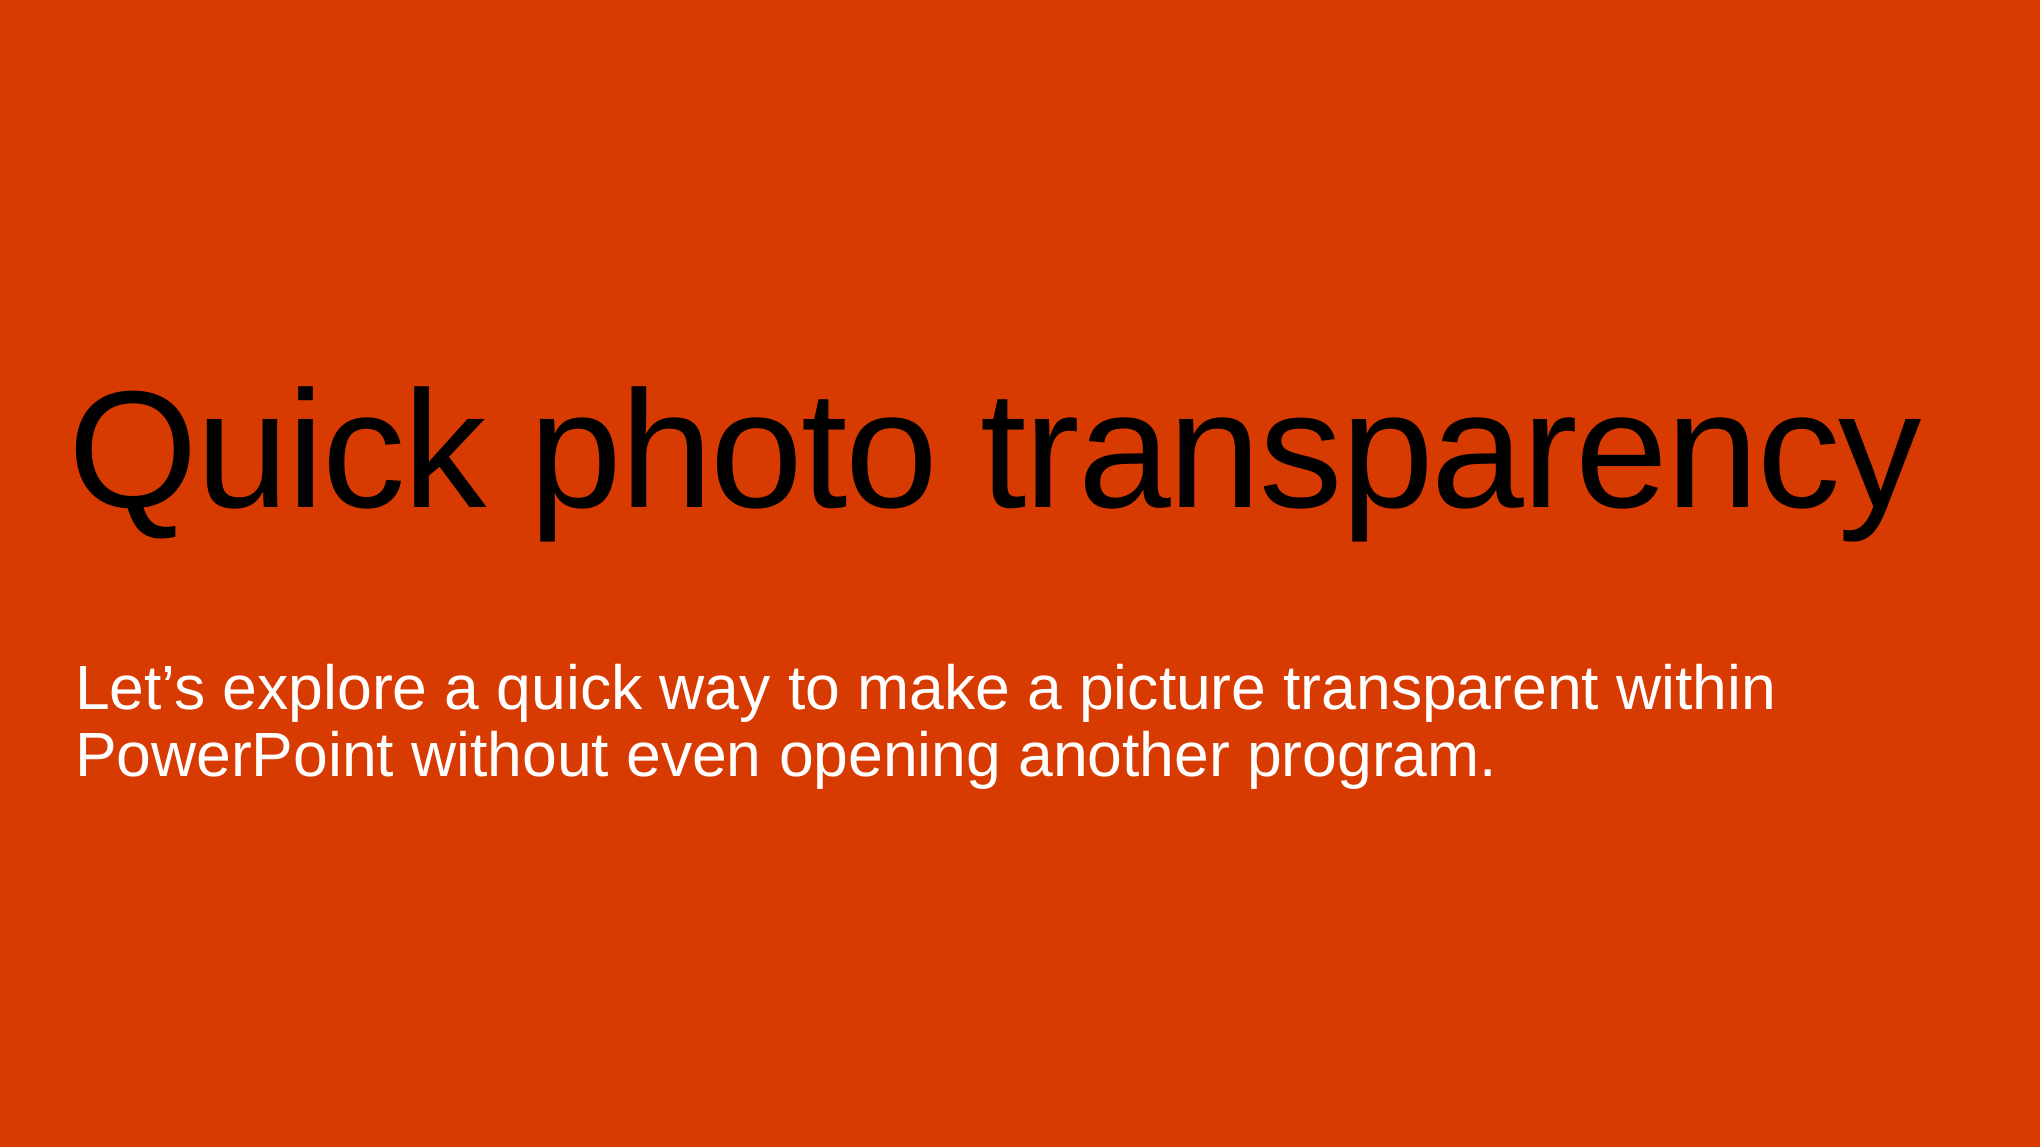

# Quick photo transparency
Let’s explore a quick way to make a picture transparent within PowerPoint without even opening another program.